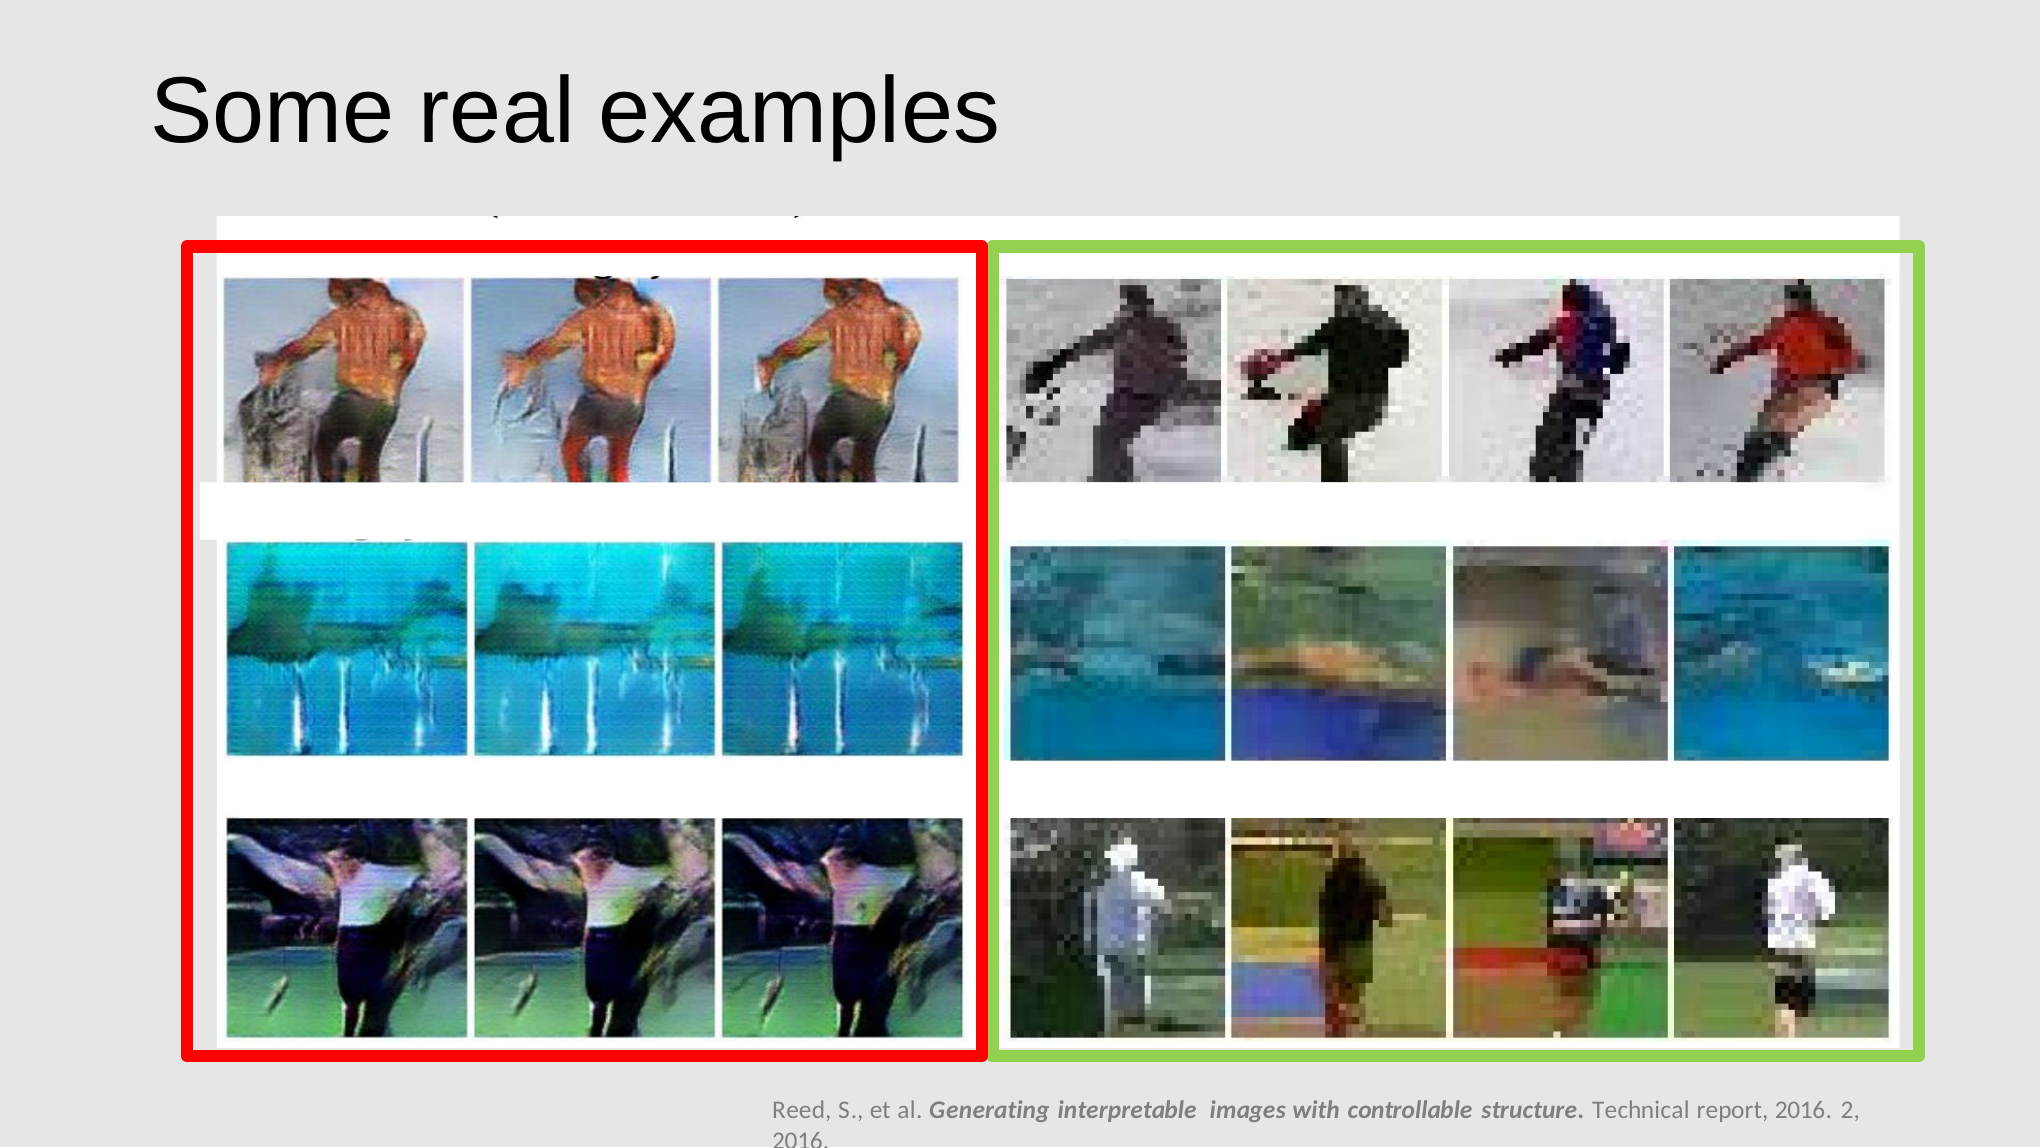

# Some real examples

Reed, S., et al. Generating interpretable  images with controllable structure. Technical report, 2016. 2, 2016.